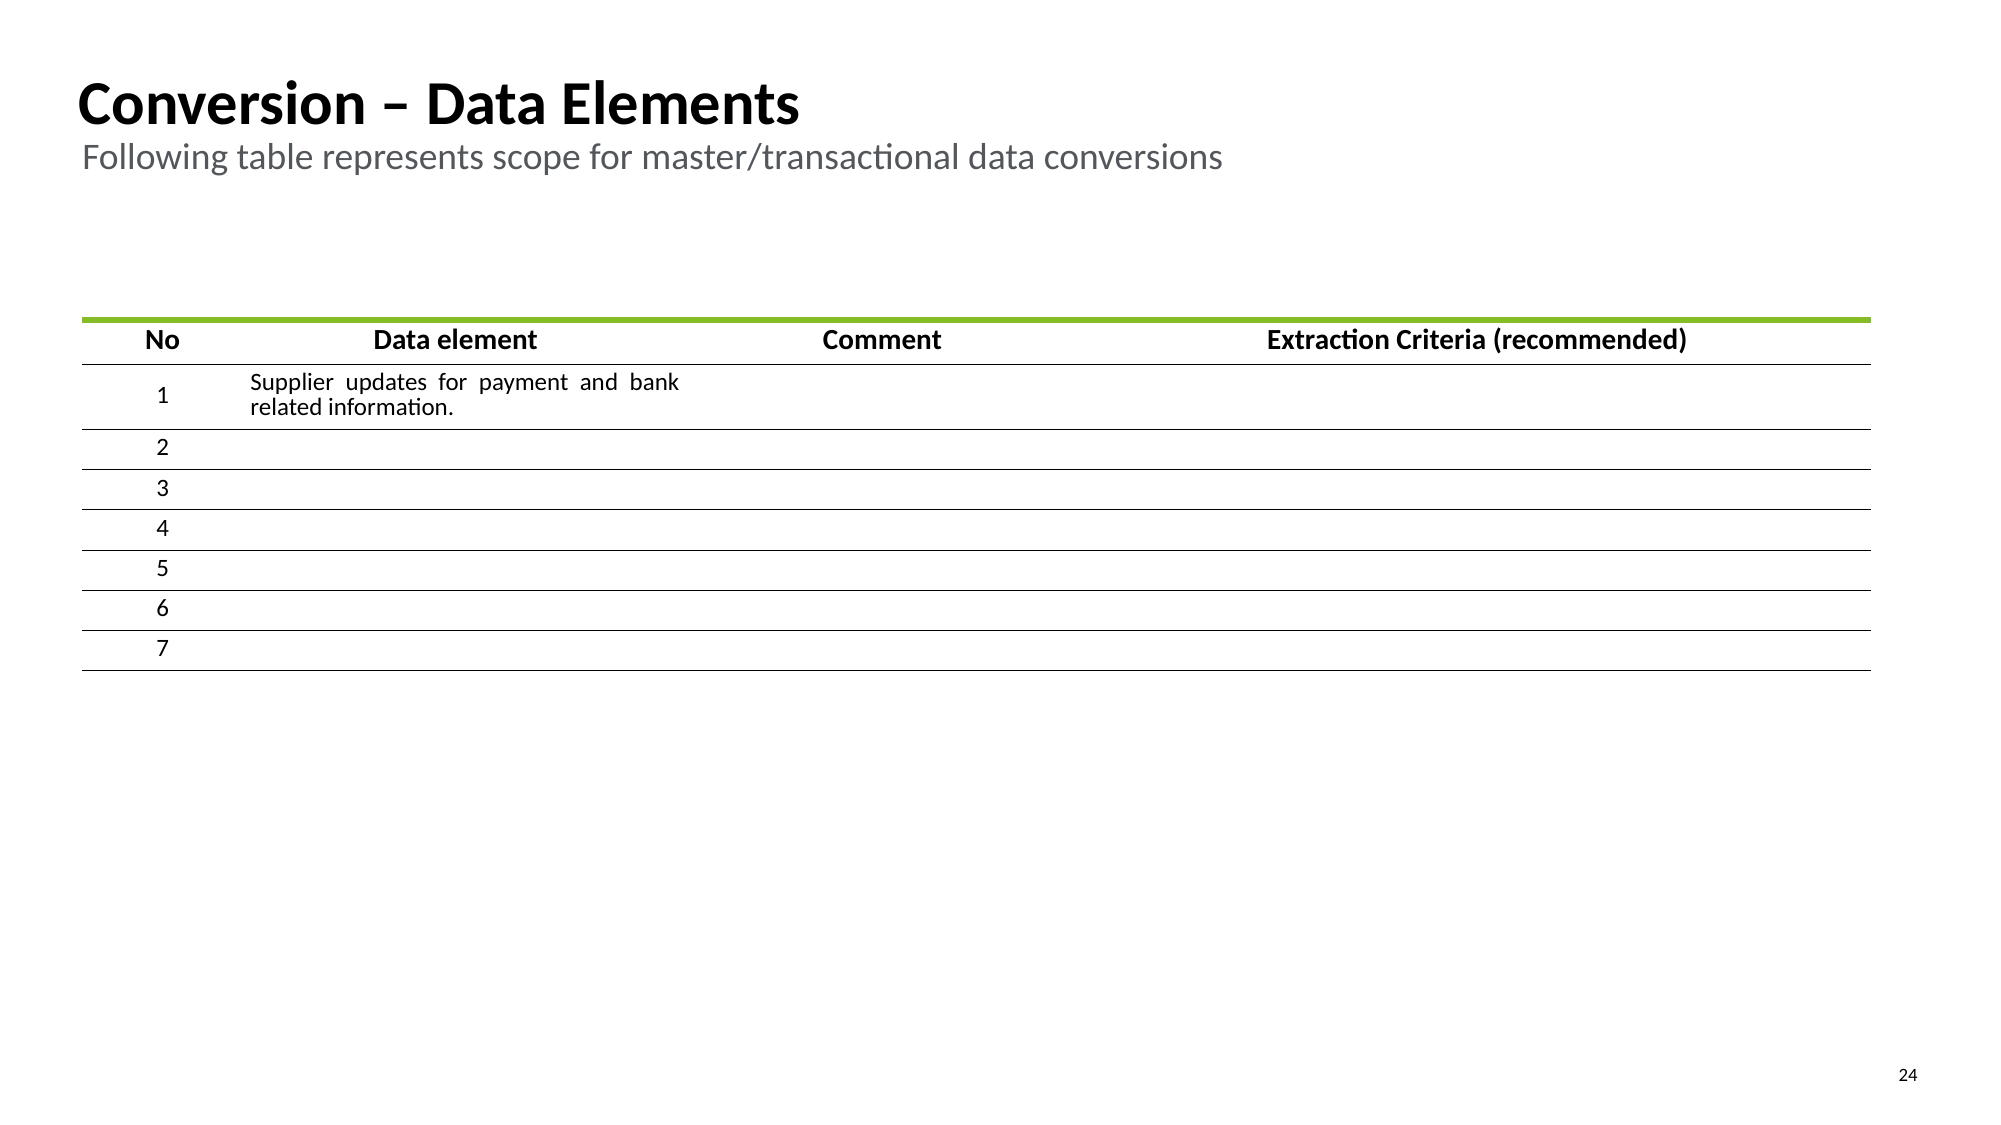

Conversion – Data Elements
Following table represents scope for master/transactional data conversions
| No | Data element | Comment | Extraction Criteria (recommended) |
| --- | --- | --- | --- |
| 1 | Supplier updates for payment and bank related information. |  |  |
| 2 |  |  |  |
| 3 |  |  |  |
| 4 |  |  |  |
| 5 |  |  |  |
| 6 |  |  |  |
| 7 |  |  |  |